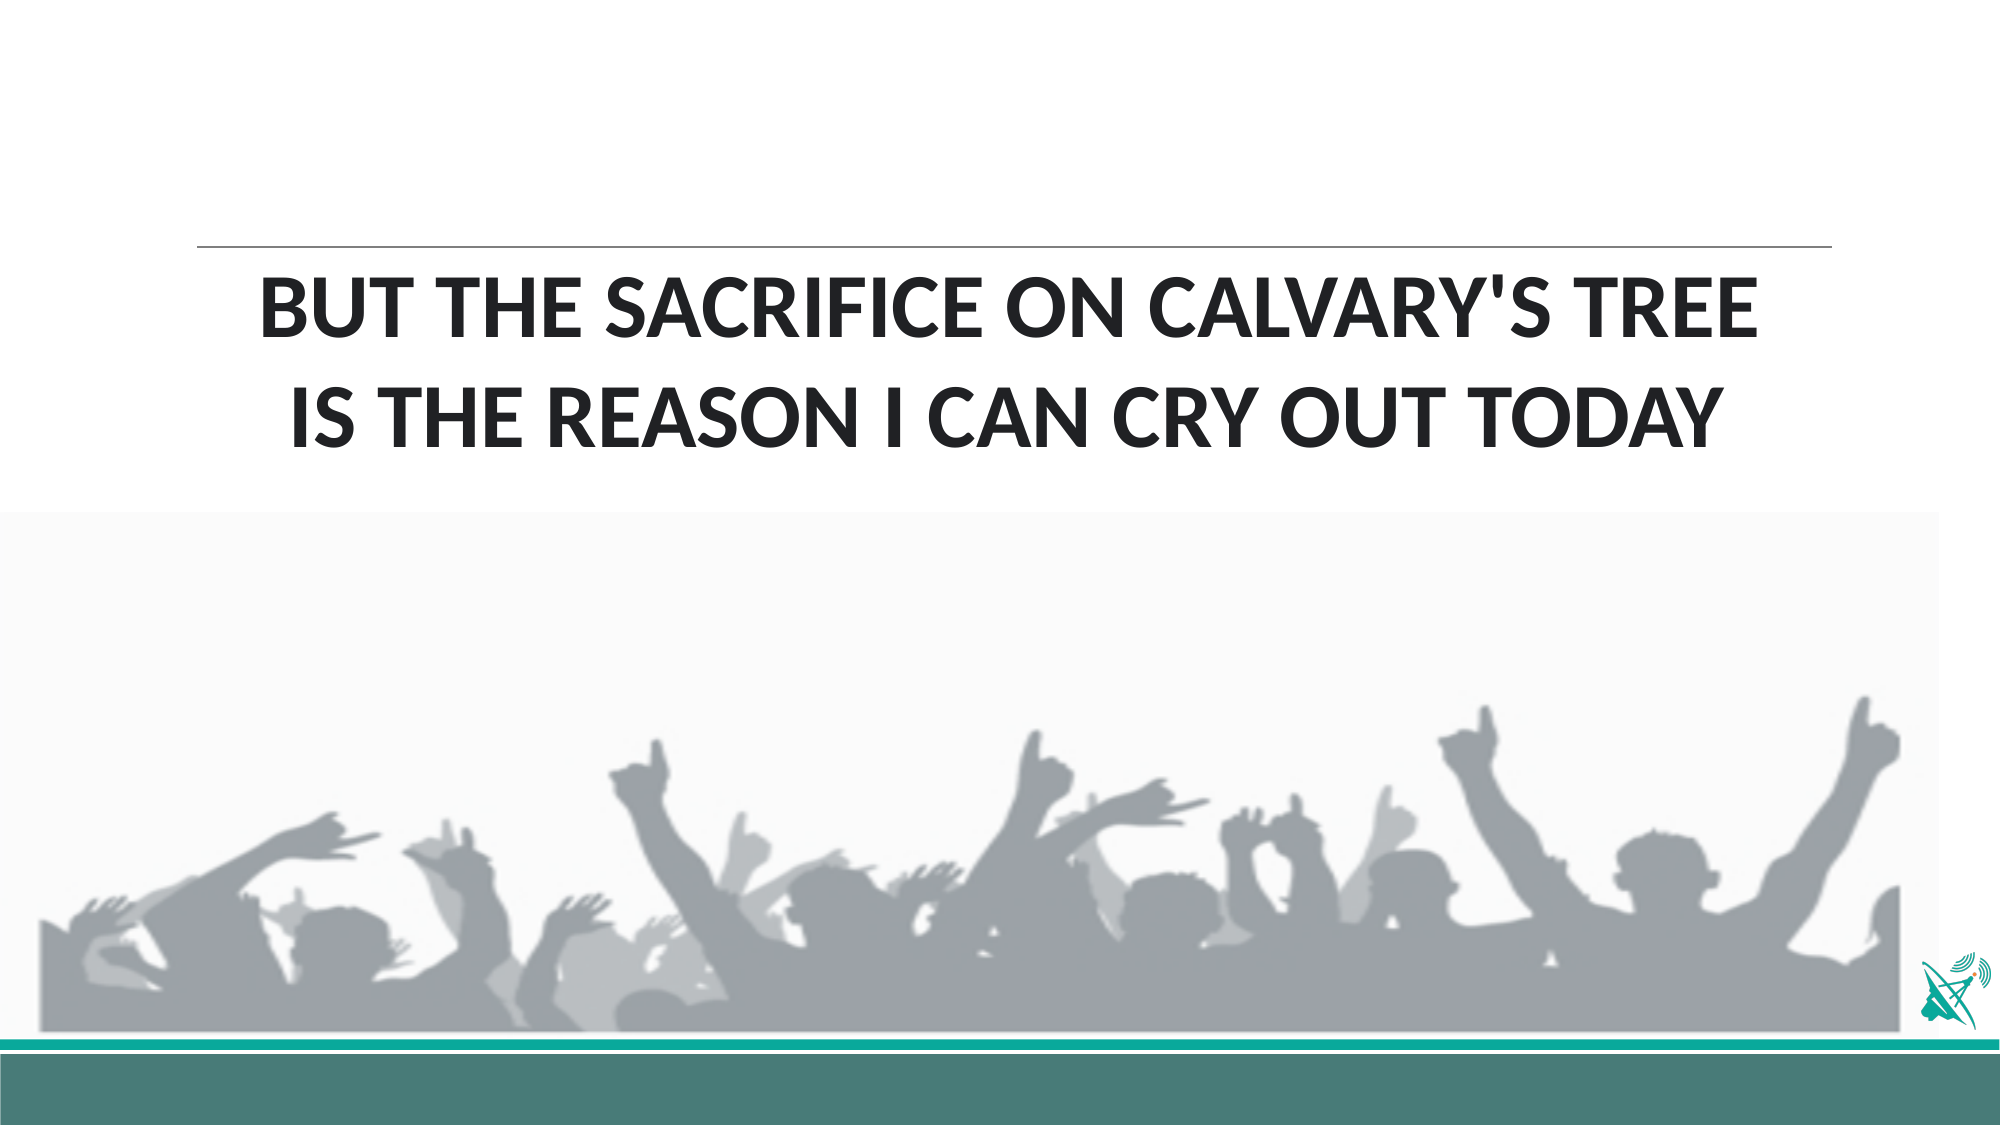

BUT THE SACRIFICE ON CALVARY'S TREE
IS THE REASON I CAN CRY OUT TODAY